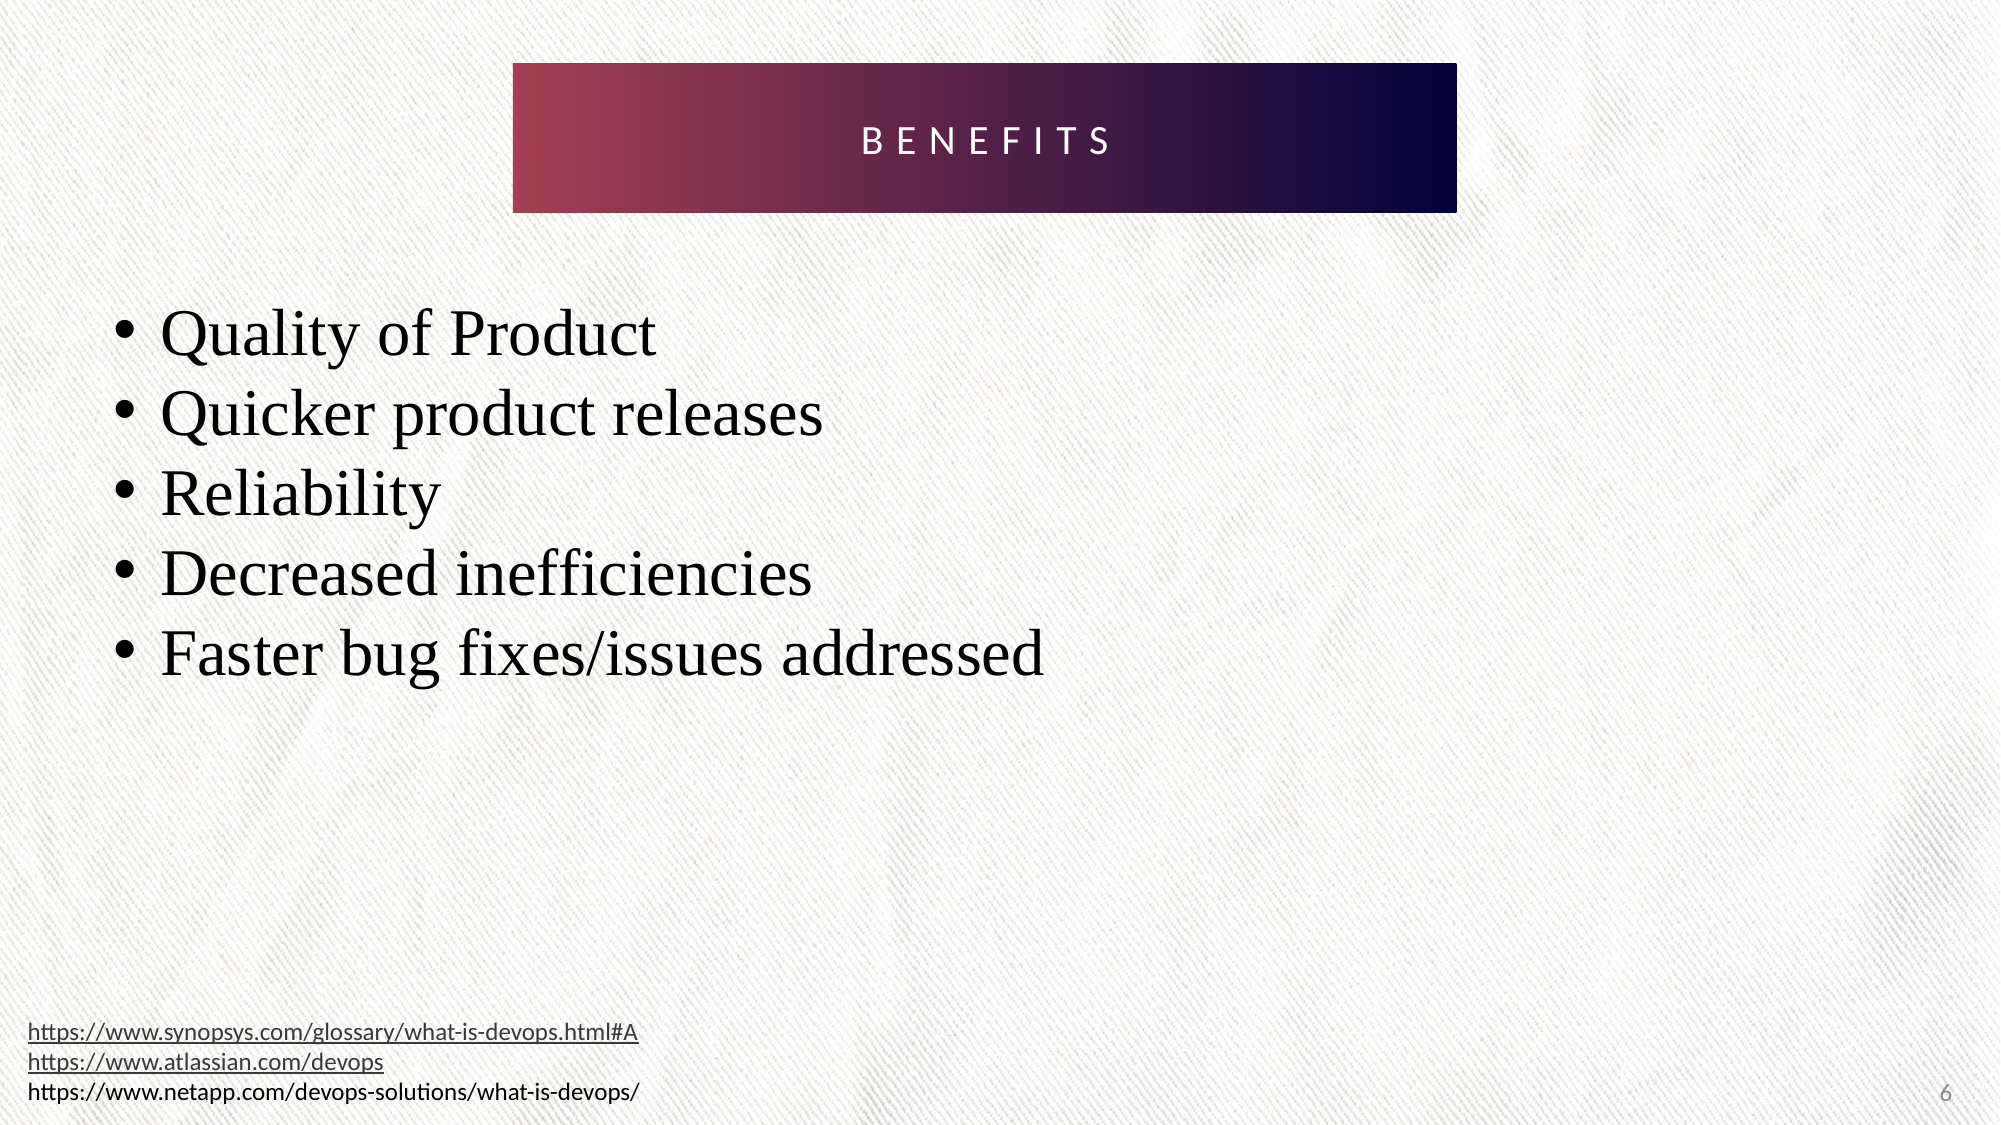

Benefits
Quality of Product
Quicker product releases
Reliability
Decreased inefficiencies
Faster bug fixes/issues addressed
https://www.synopsys.com/glossary/what-is-devops.html#A
https://www.atlassian.com/devops
https://www.netapp.com/devops-solutions/what-is-devops/
6